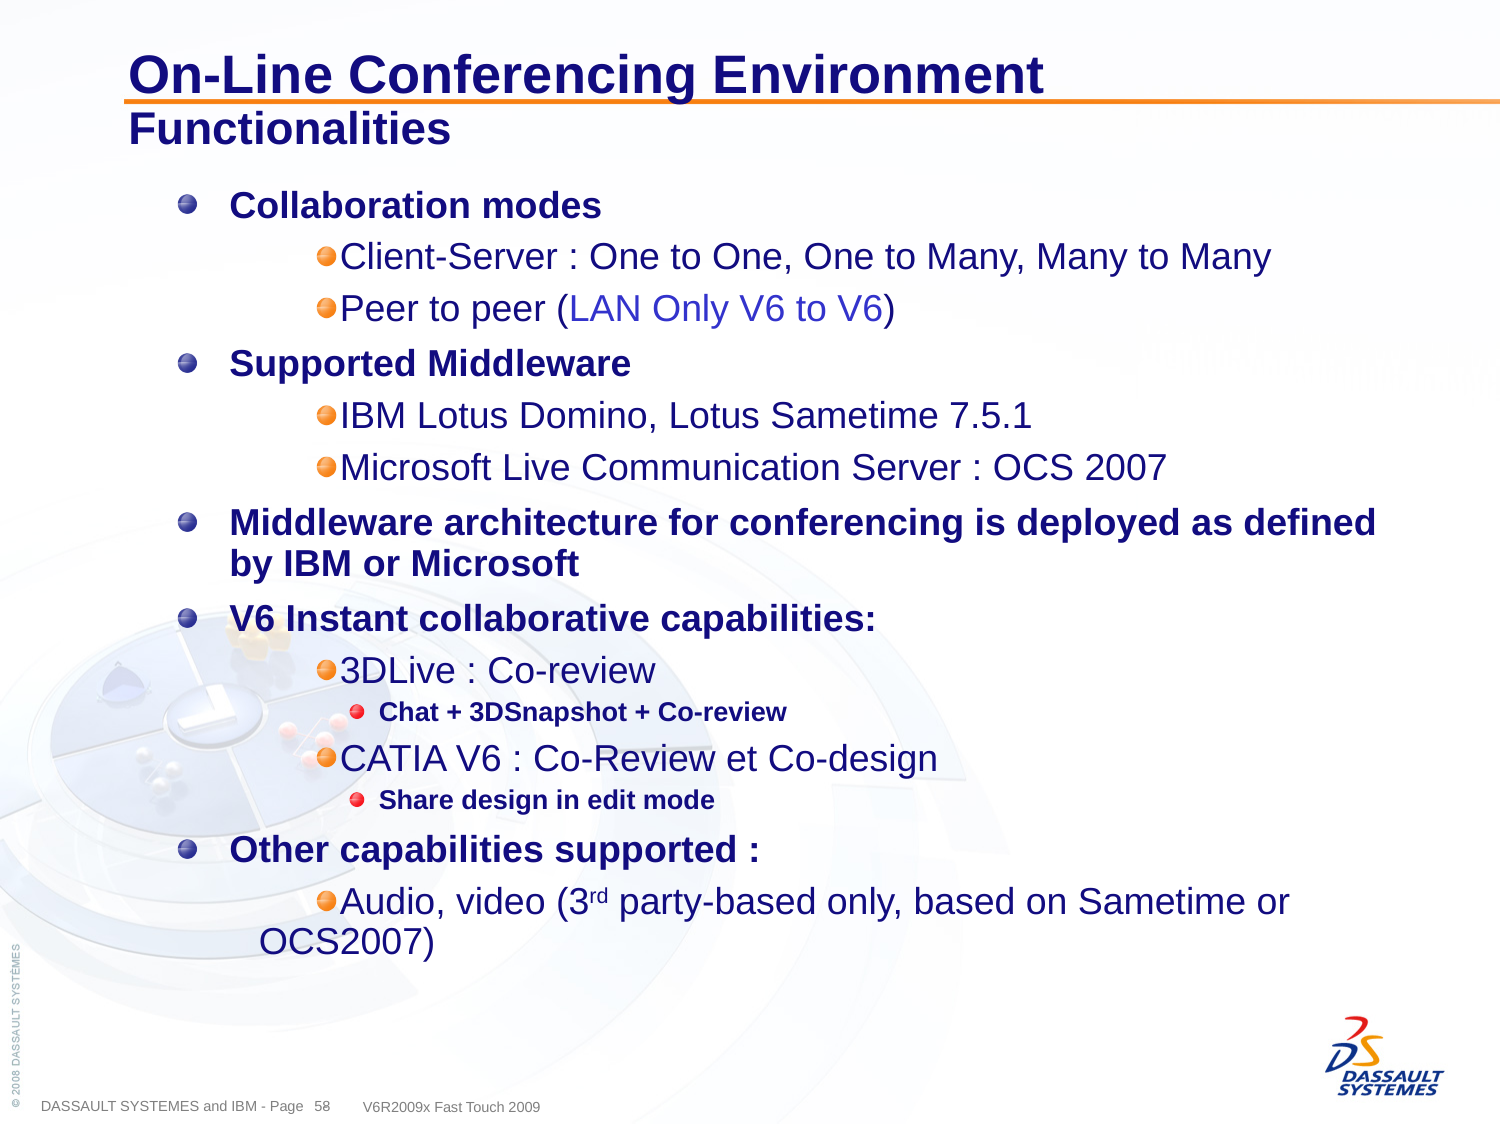

# On-Line Conferencing Environment Functionalities

Collaboration modes
Client-Server : One to One, One to Many, Many to Many
Peer to peer (LAN Only V6 to V6)
Supported Middleware
IBM Lotus Domino, Lotus Sametime 7.5.1
Microsoft Live Communication Server : OCS 2007
Middleware architecture for conferencing is deployed as defined by IBM or Microsoft
V6 Instant collaborative capabilities:
3DLive : Co-review
Chat + 3DSnapshot + Co-review
CATIA V6 : Co-Review et Co-design
Share design in edit mode
Other capabilities supported :
Audio, video (3rd party-based only, based on Sametime or OCS2007)